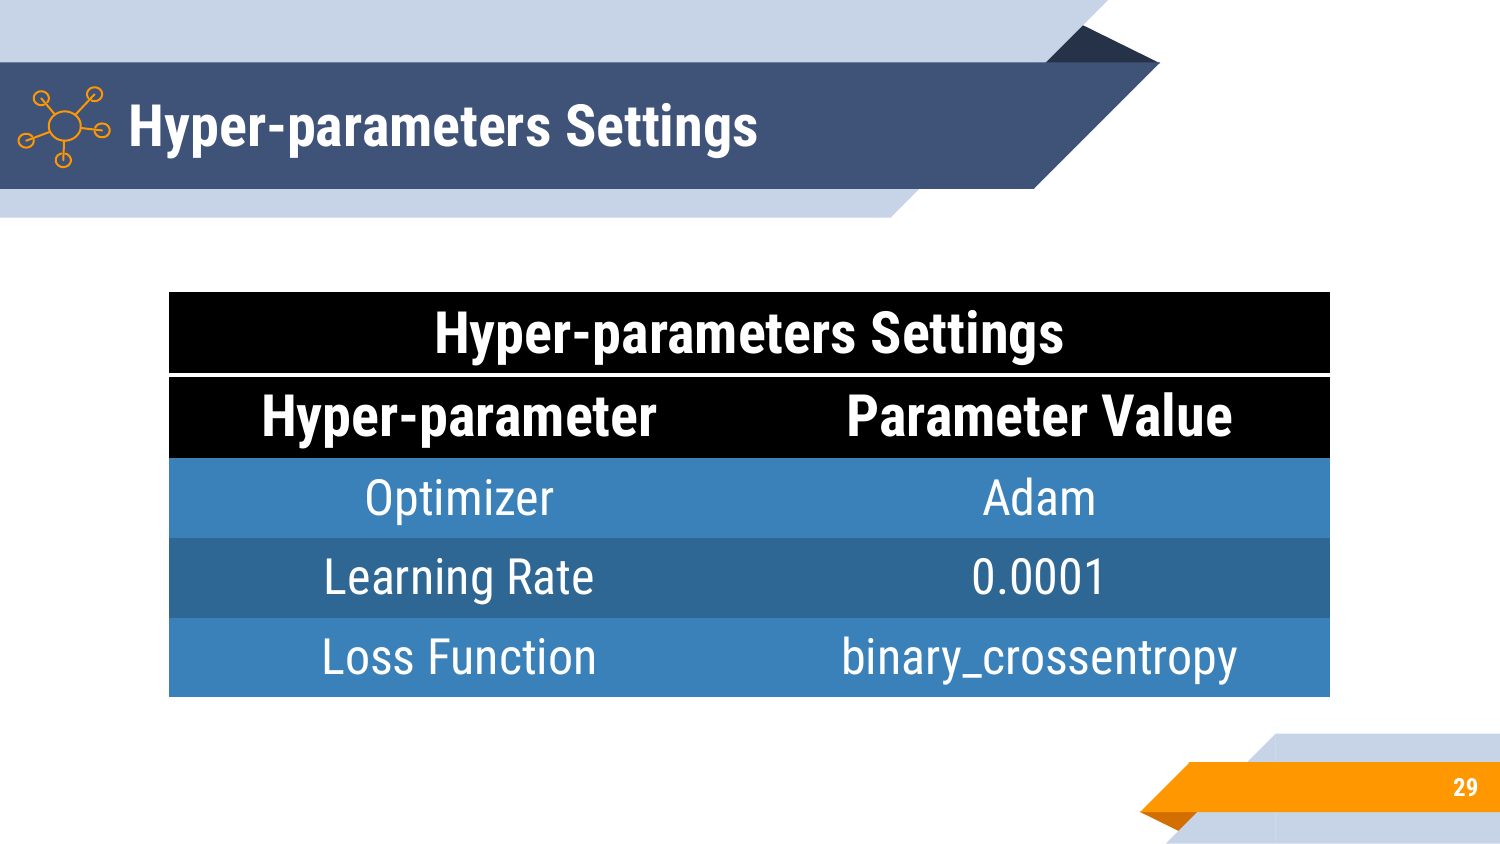

Hyper-parameters Settings

| Hyper-parameters Settings |  |
| --- | --- |
| Hyper-parameter | Parameter Value |
| Optimizer | Adam |
| Learning Rate | 0.0001 |
| Loss Function | binary\_crossentropy |
29